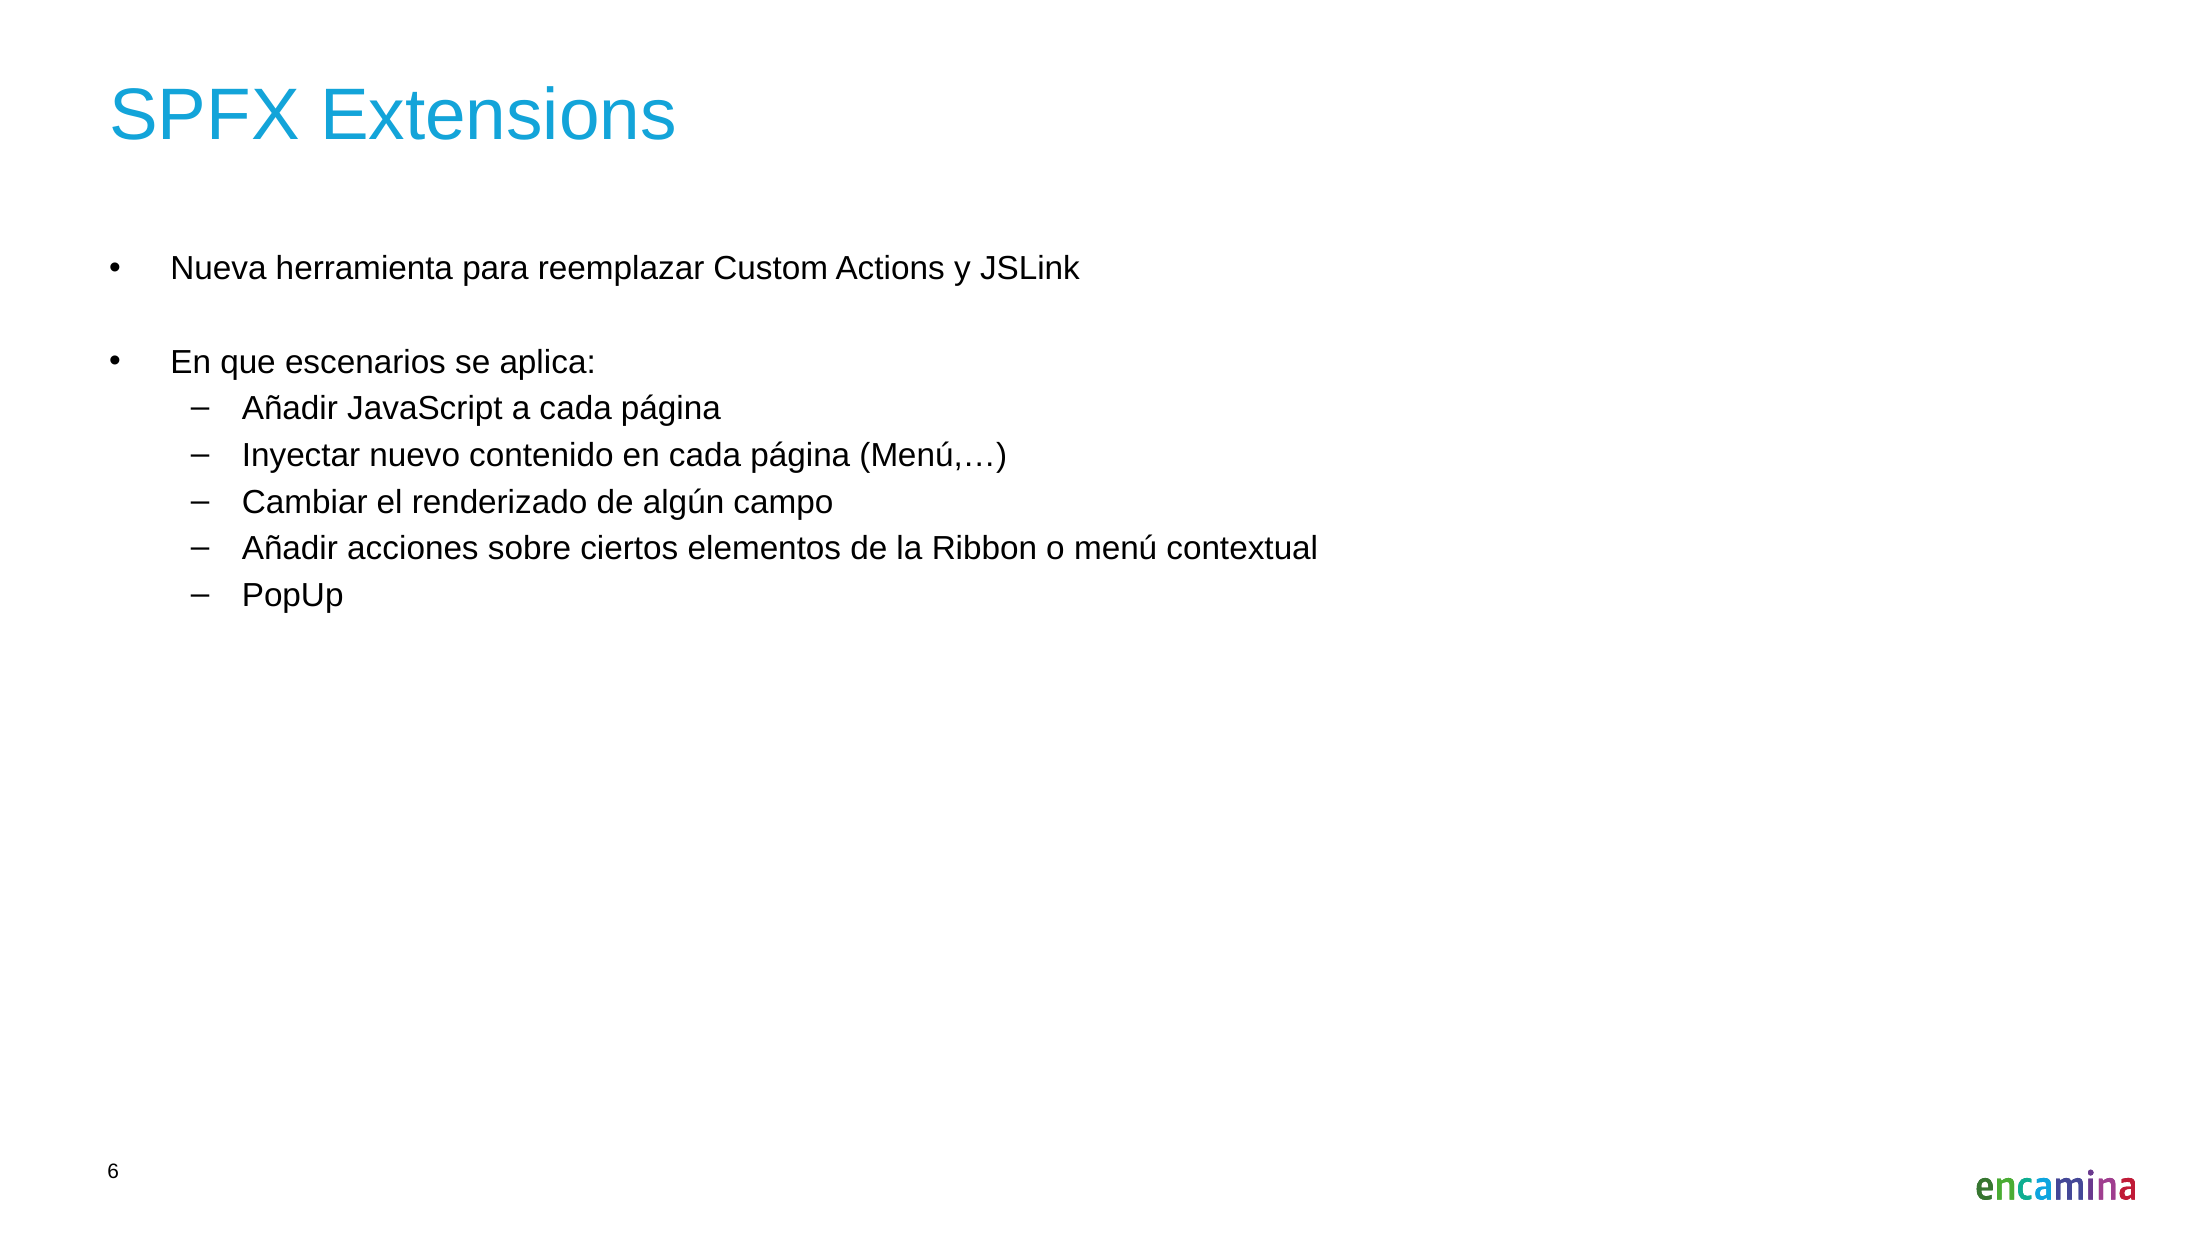

# SPFX Extensions
Nueva herramienta para reemplazar Custom Actions y JSLink

En que escenarios se aplica:
Añadir JavaScript a cada página
Inyectar nuevo contenido en cada página (Menú,…)
Cambiar el renderizado de algún campo
Añadir acciones sobre ciertos elementos de la Ribbon o menú contextual
PopUp
6